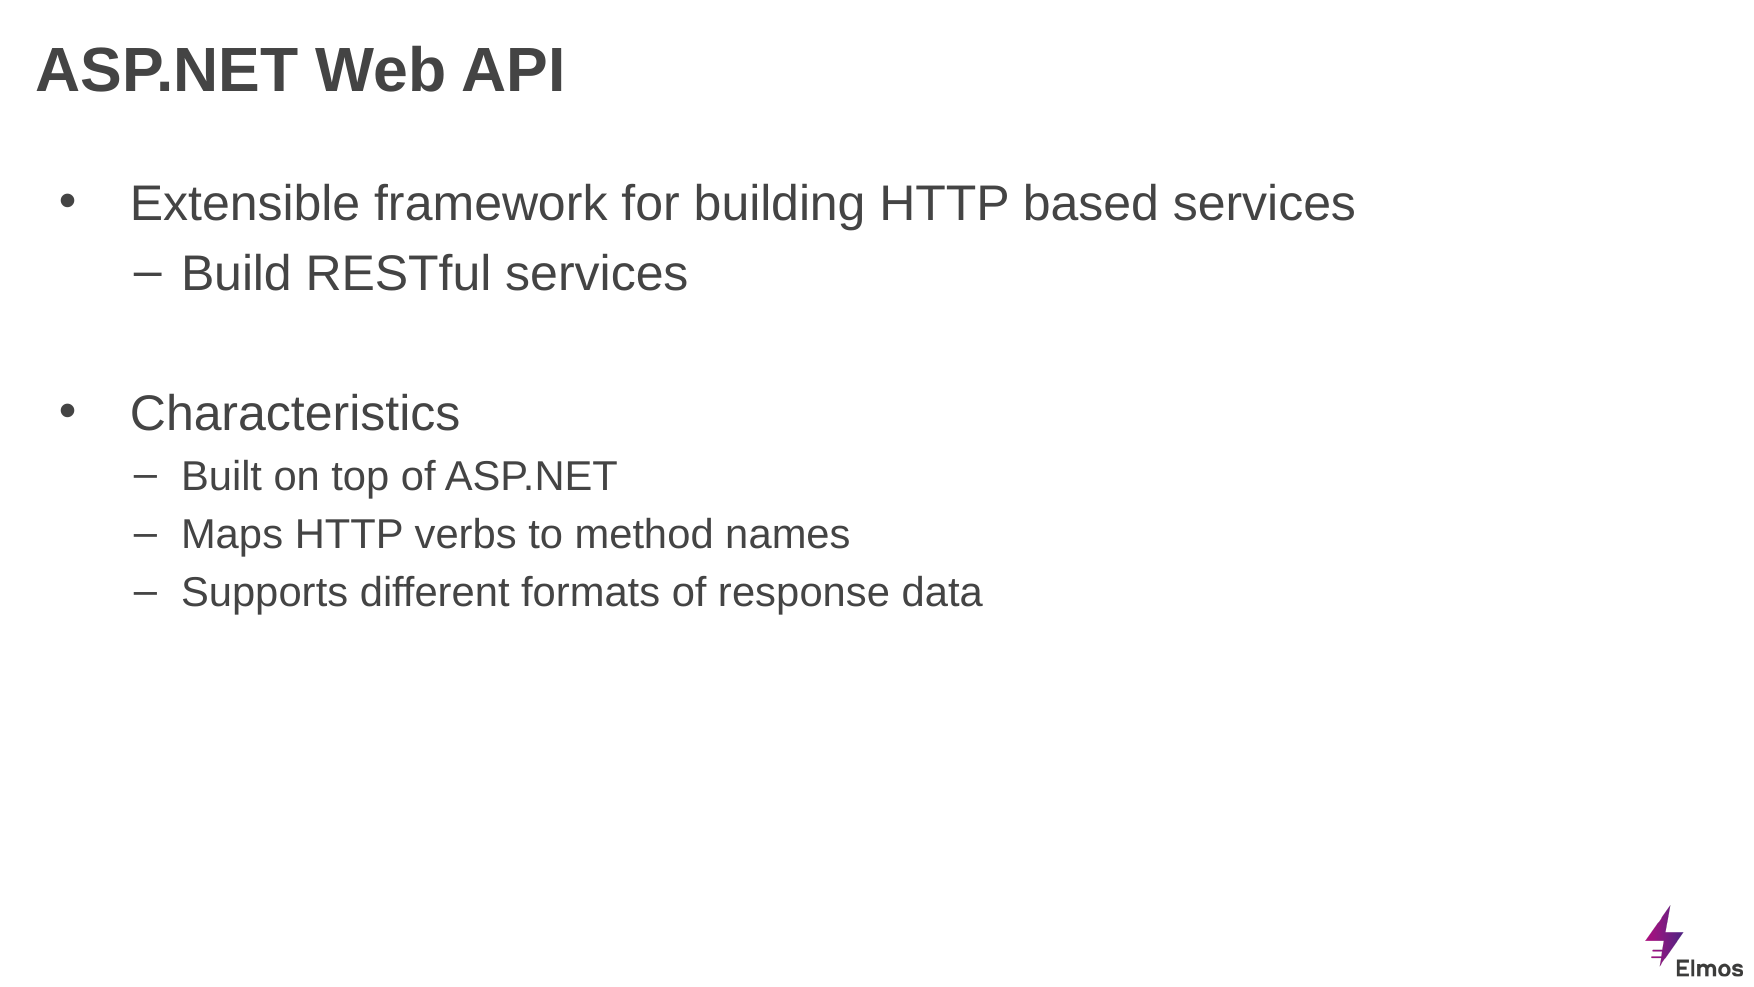

# ASP.NET Web API
Extensible framework for building HTTP based services
Build RESTful services

Characteristics
Built on top of ASP.NET
Maps HTTP verbs to method names
Supports different formats of response data